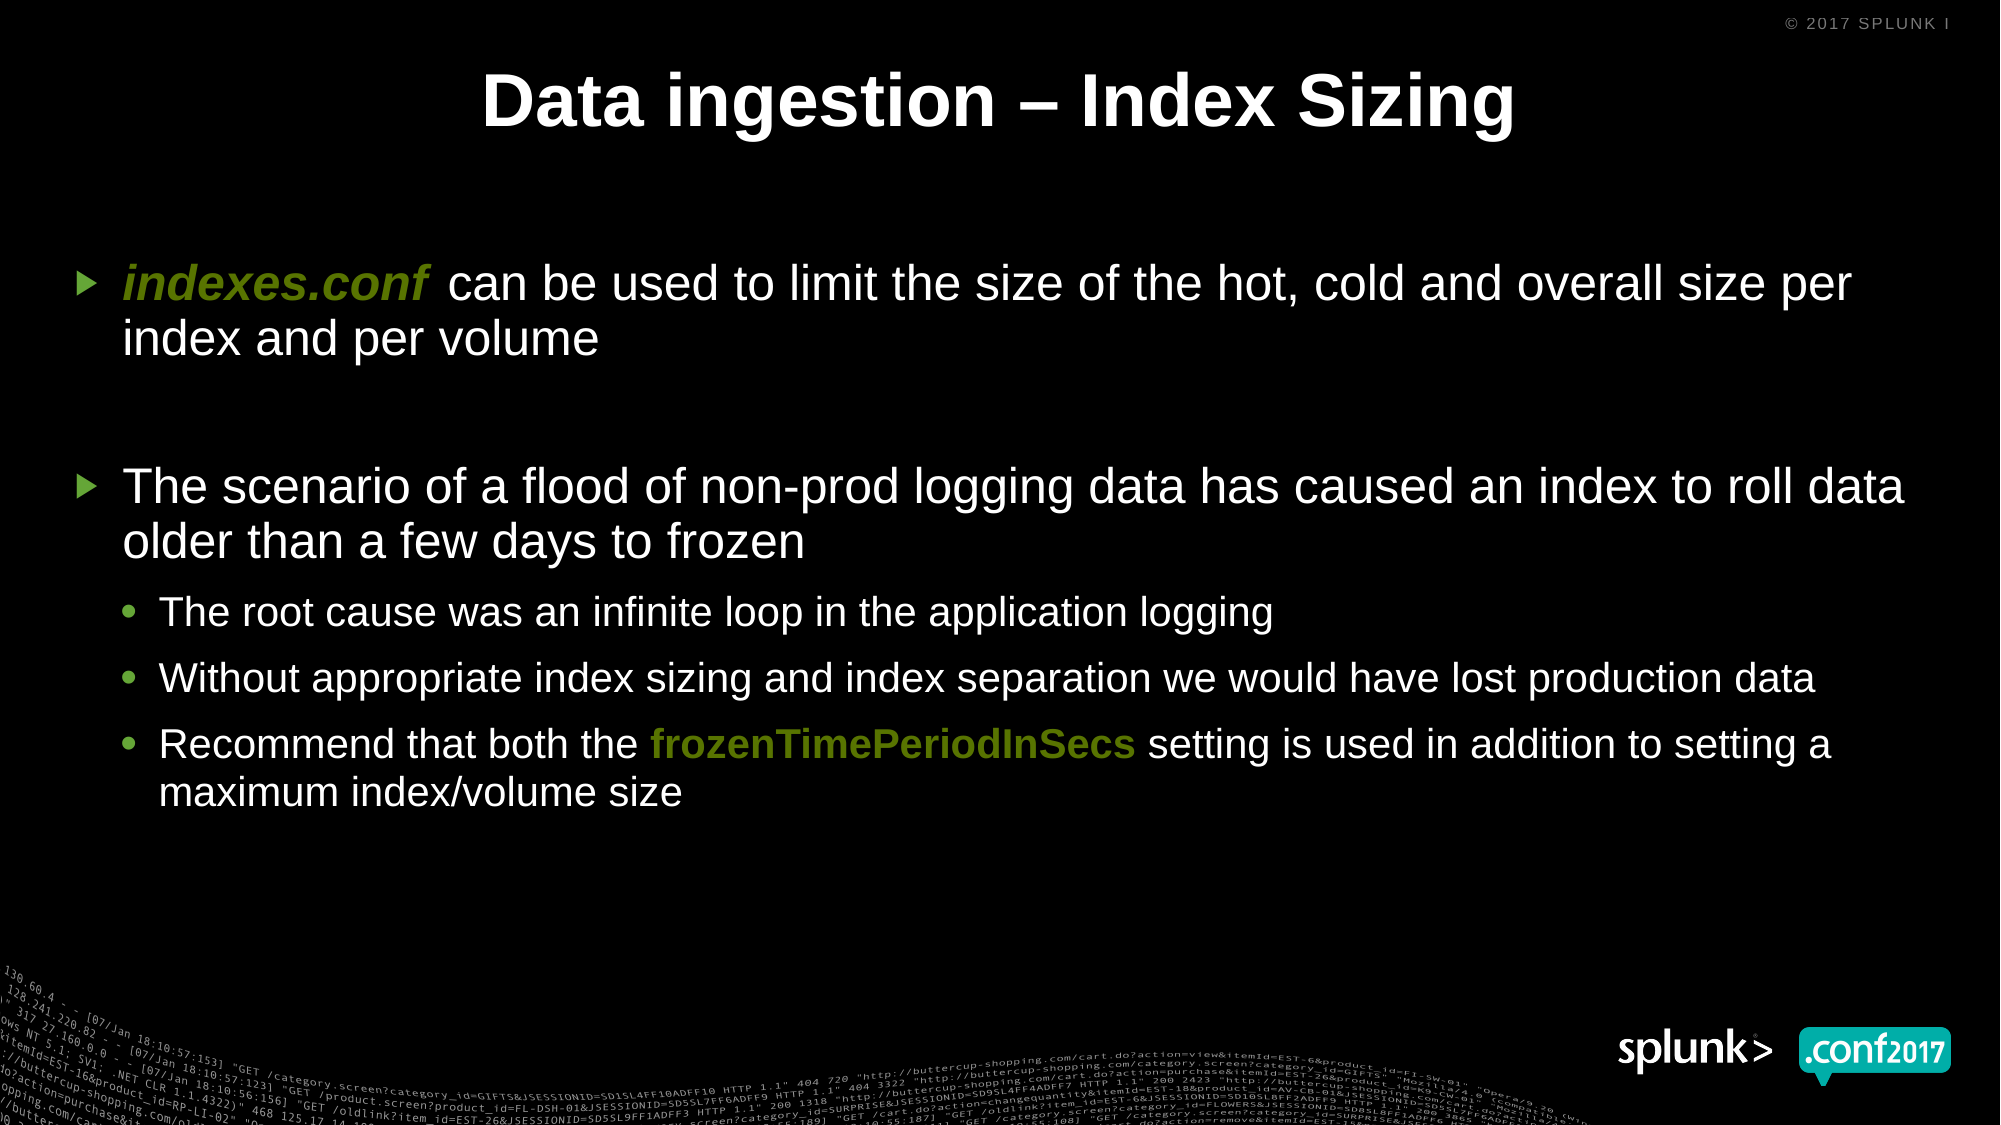

# Data ingestion – Index Sizing
indexes.conf  can be used to limit the size of the hot, cold and overall size per index and per volume

The scenario of a flood of non-prod logging data has caused an index to roll data older than a few days to frozen
The root cause was an infinite loop in the application logging
Without appropriate index sizing and index separation we would have lost production data
Recommend that both the frozenTimePeriodInSecs setting is used in addition to setting a maximum index/volume size